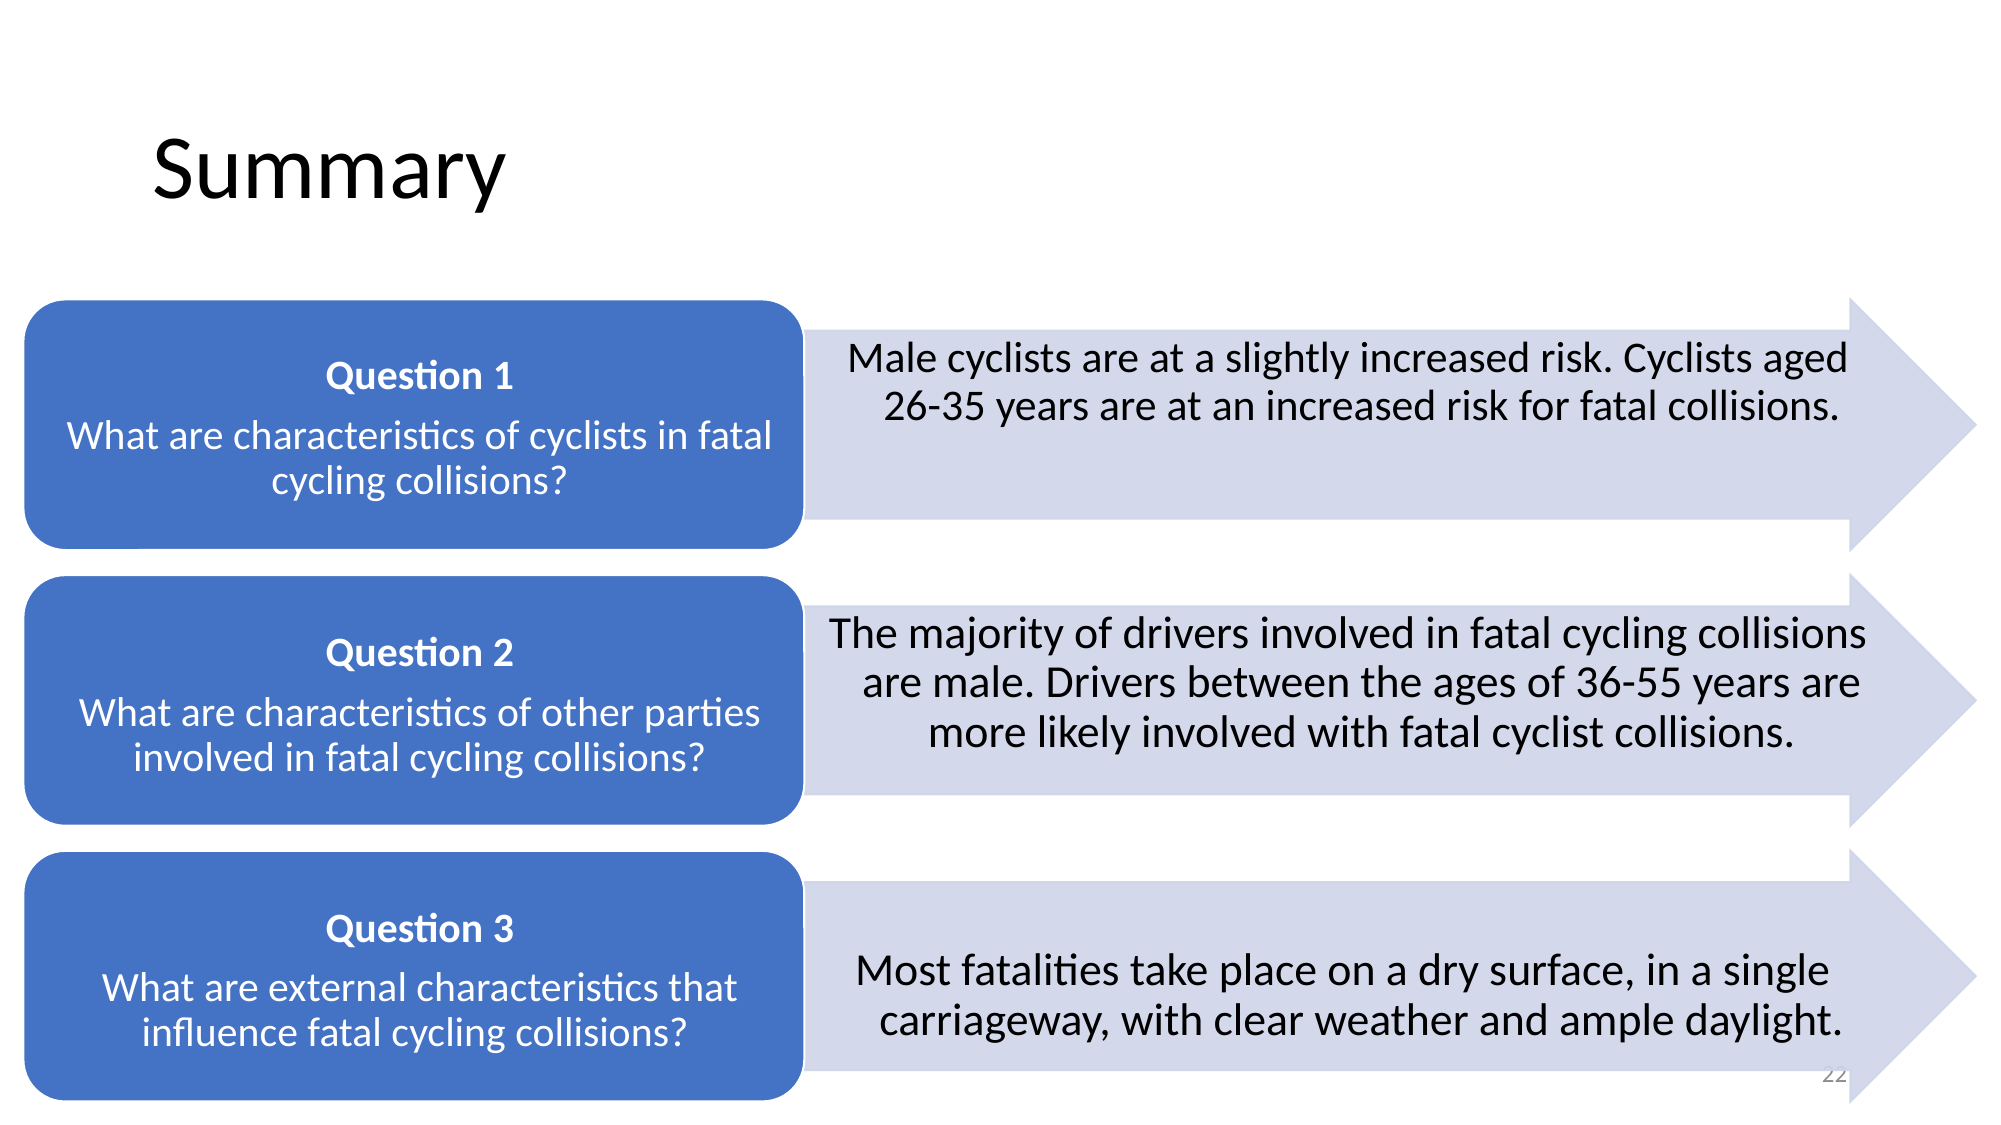

# Summary
 Male cyclists are at a slightly increased risk. Cyclists aged 26-35 years are at an increased risk for fatal collisions.

Question 1
What are characteristics of cyclists in fatal cycling collisions?

 The majority of drivers involved in fatal cycling collisions are male. Drivers between the ages of 36-55 years are more likely involved with fatal cyclist collisions.

Question 2
What are characteristics of other parties involved in fatal cycling collisions?

Most fatalities take place on a dry surface, in a single carriageway, with clear weather and ample daylight.

Question 3
What are external characteristics that influence fatal cycling collisions?

22